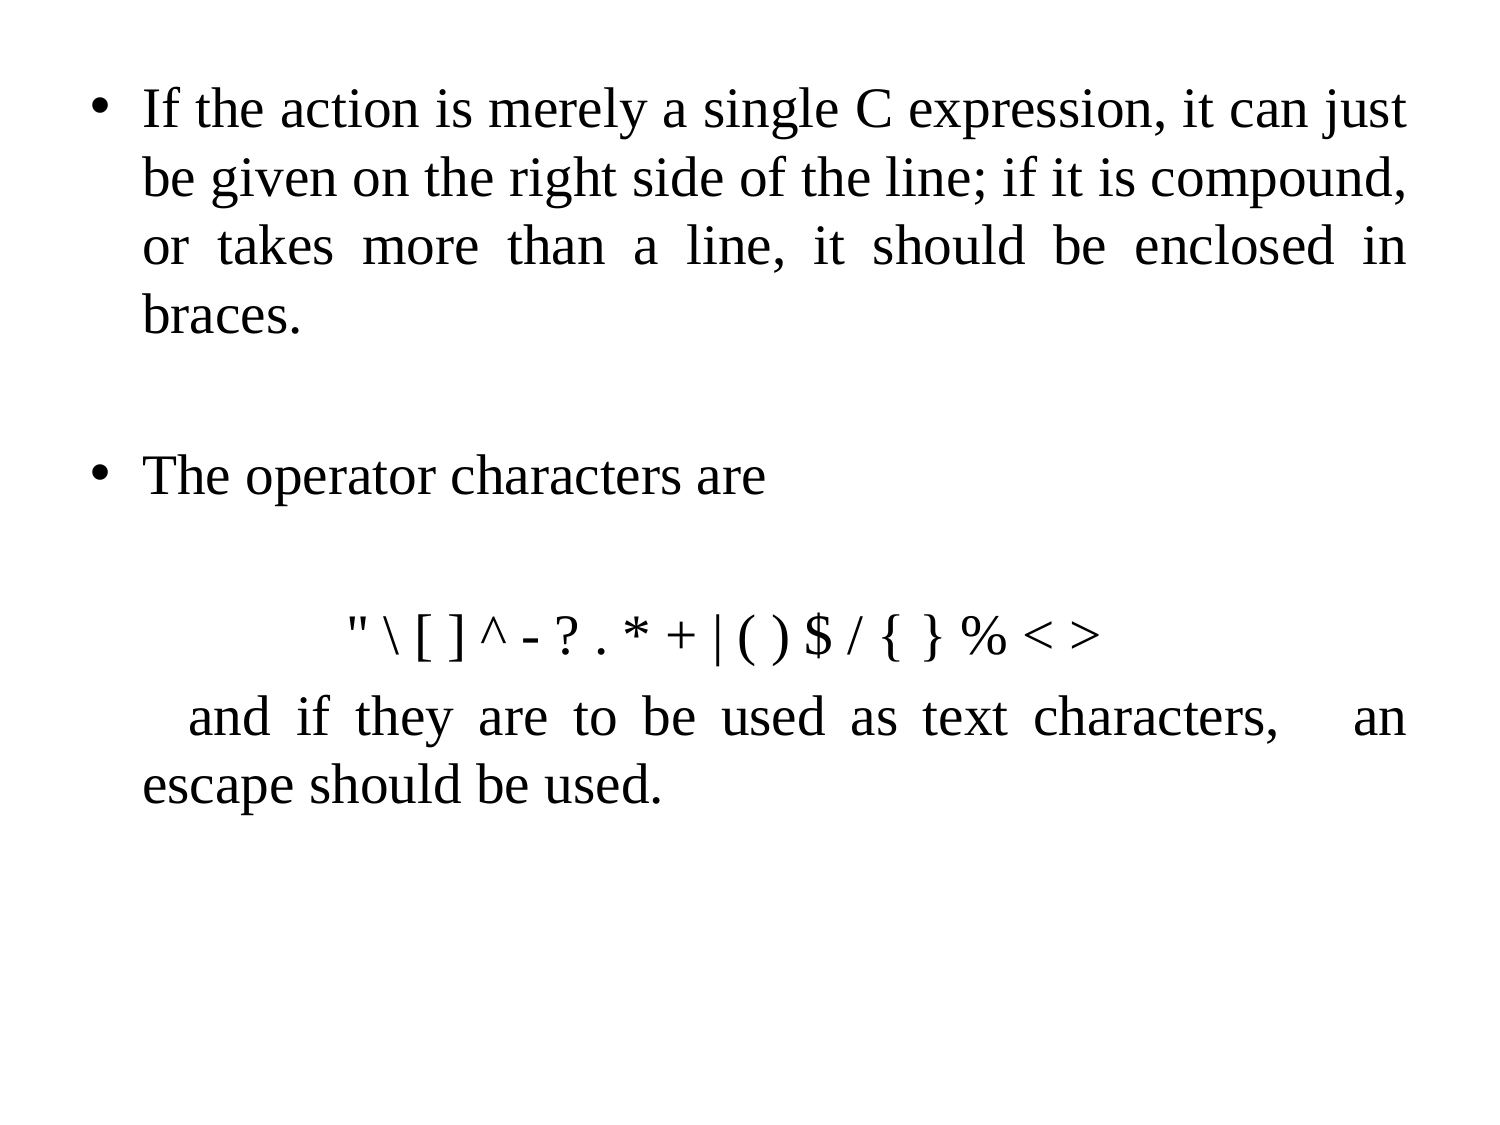

If the action is merely a single C expression, it can just be given on the right side of the line; if it is compound, or takes more than a line, it should be enclosed in braces.

The operator characters are

                  " \ [ ] ^ - ? . * + | ( ) $ / { } % < >
    and if they are to be used as text characters,   an escape should be used.